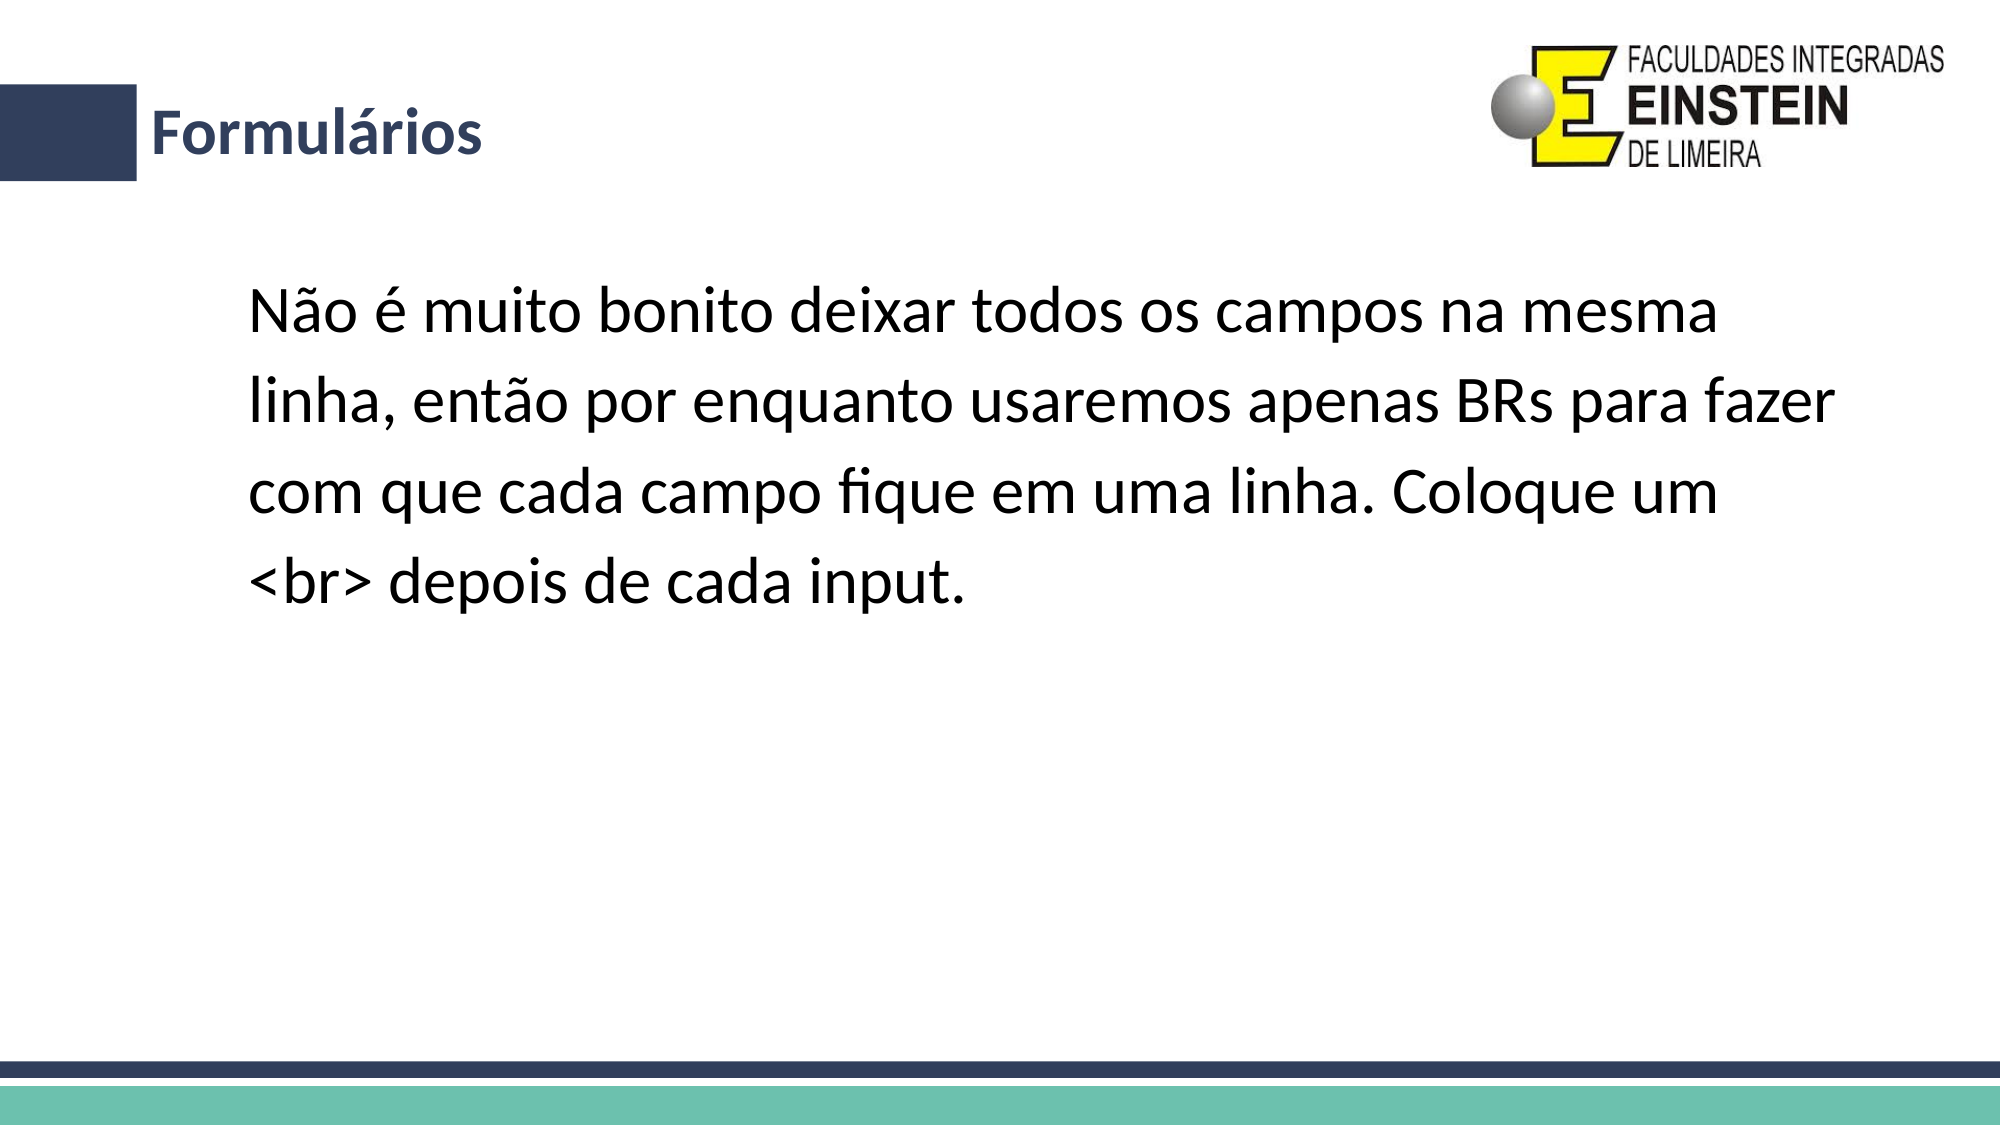

# Formulários
Não é muito bonito deixar todos os campos na mesma linha, então por enquanto usaremos apenas BRs para fazer com que cada campo fique em uma linha. Coloque um <br> depois de cada input.